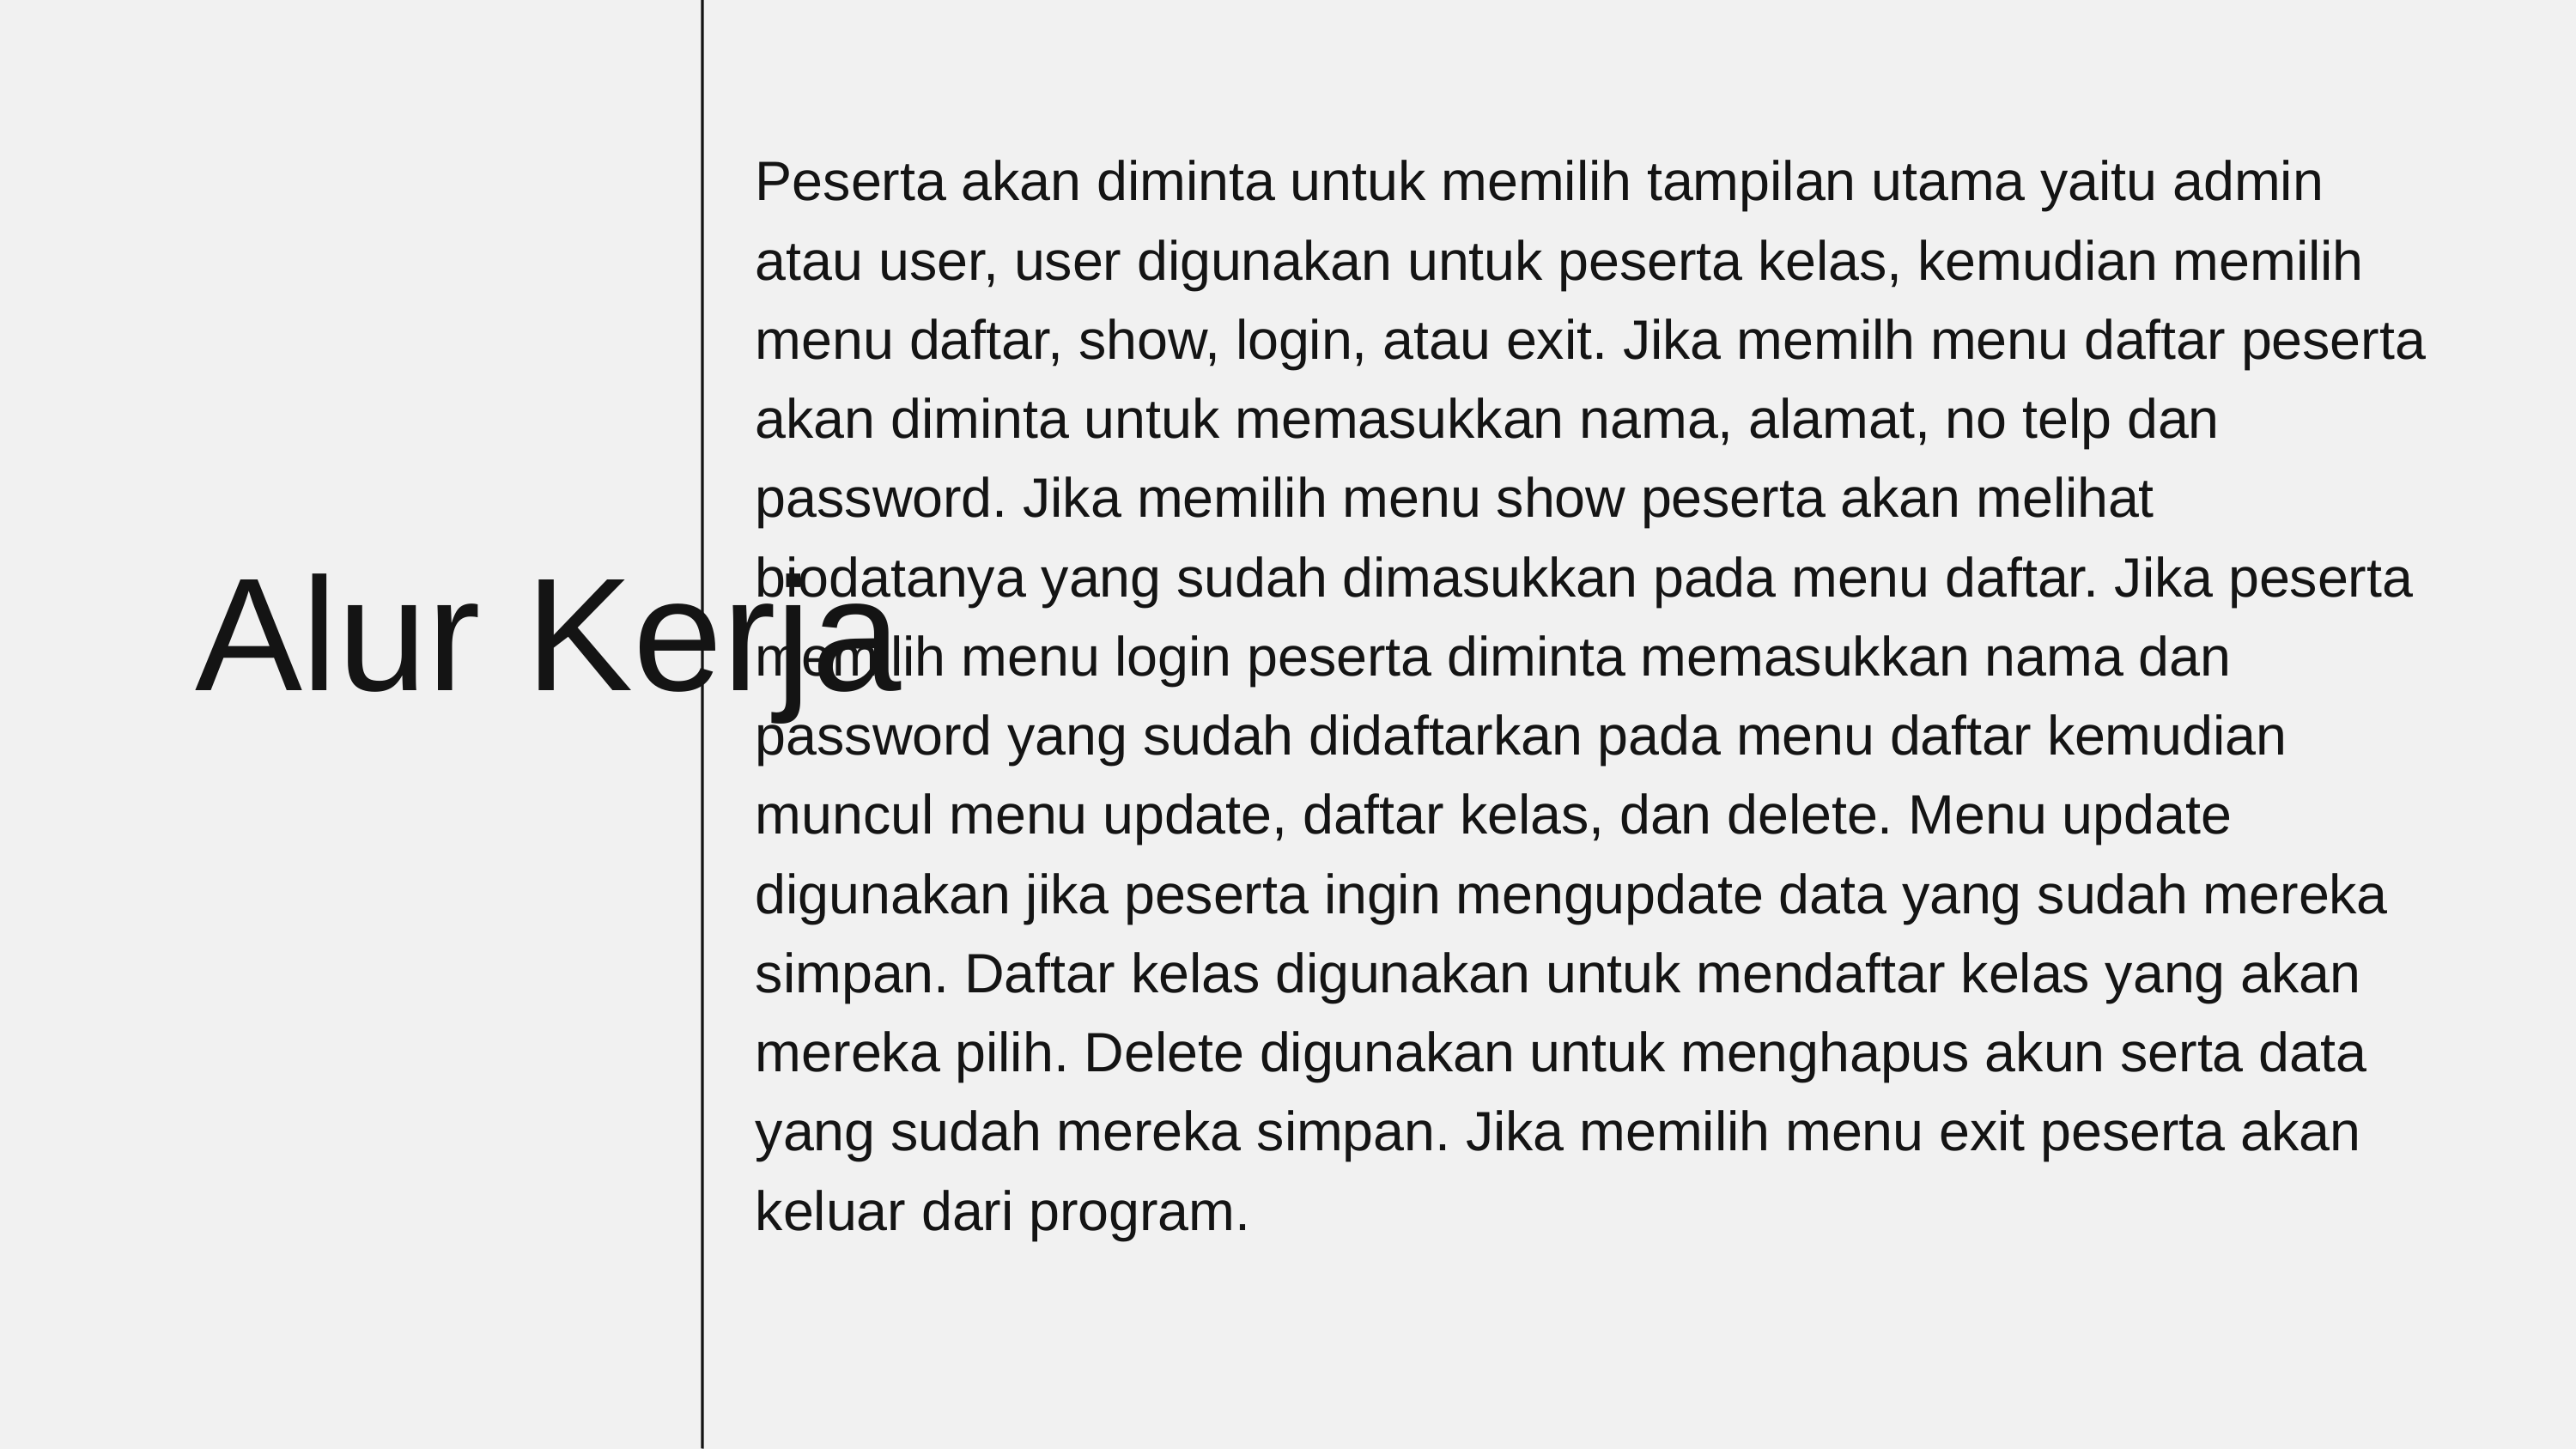

Peserta akan diminta untuk memilih tampilan utama yaitu admin atau user, user digunakan untuk peserta kelas, kemudian memilih menu daftar, show, login, atau exit. Jika memilh menu daftar peserta akan diminta untuk memasukkan nama, alamat, no telp dan password. Jika memilih menu show peserta akan melihat biodatanya yang sudah dimasukkan pada menu daftar. Jika peserta memilih menu login peserta diminta memasukkan nama dan password yang sudah didaftarkan pada menu daftar kemudian muncul menu update, daftar kelas, dan delete. Menu update digunakan jika peserta ingin mengupdate data yang sudah mereka simpan. Daftar kelas digunakan untuk mendaftar kelas yang akan mereka pilih. Delete digunakan untuk menghapus akun serta data yang sudah mereka simpan. Jika memilih menu exit peserta akan keluar dari program.
Alur Kerja